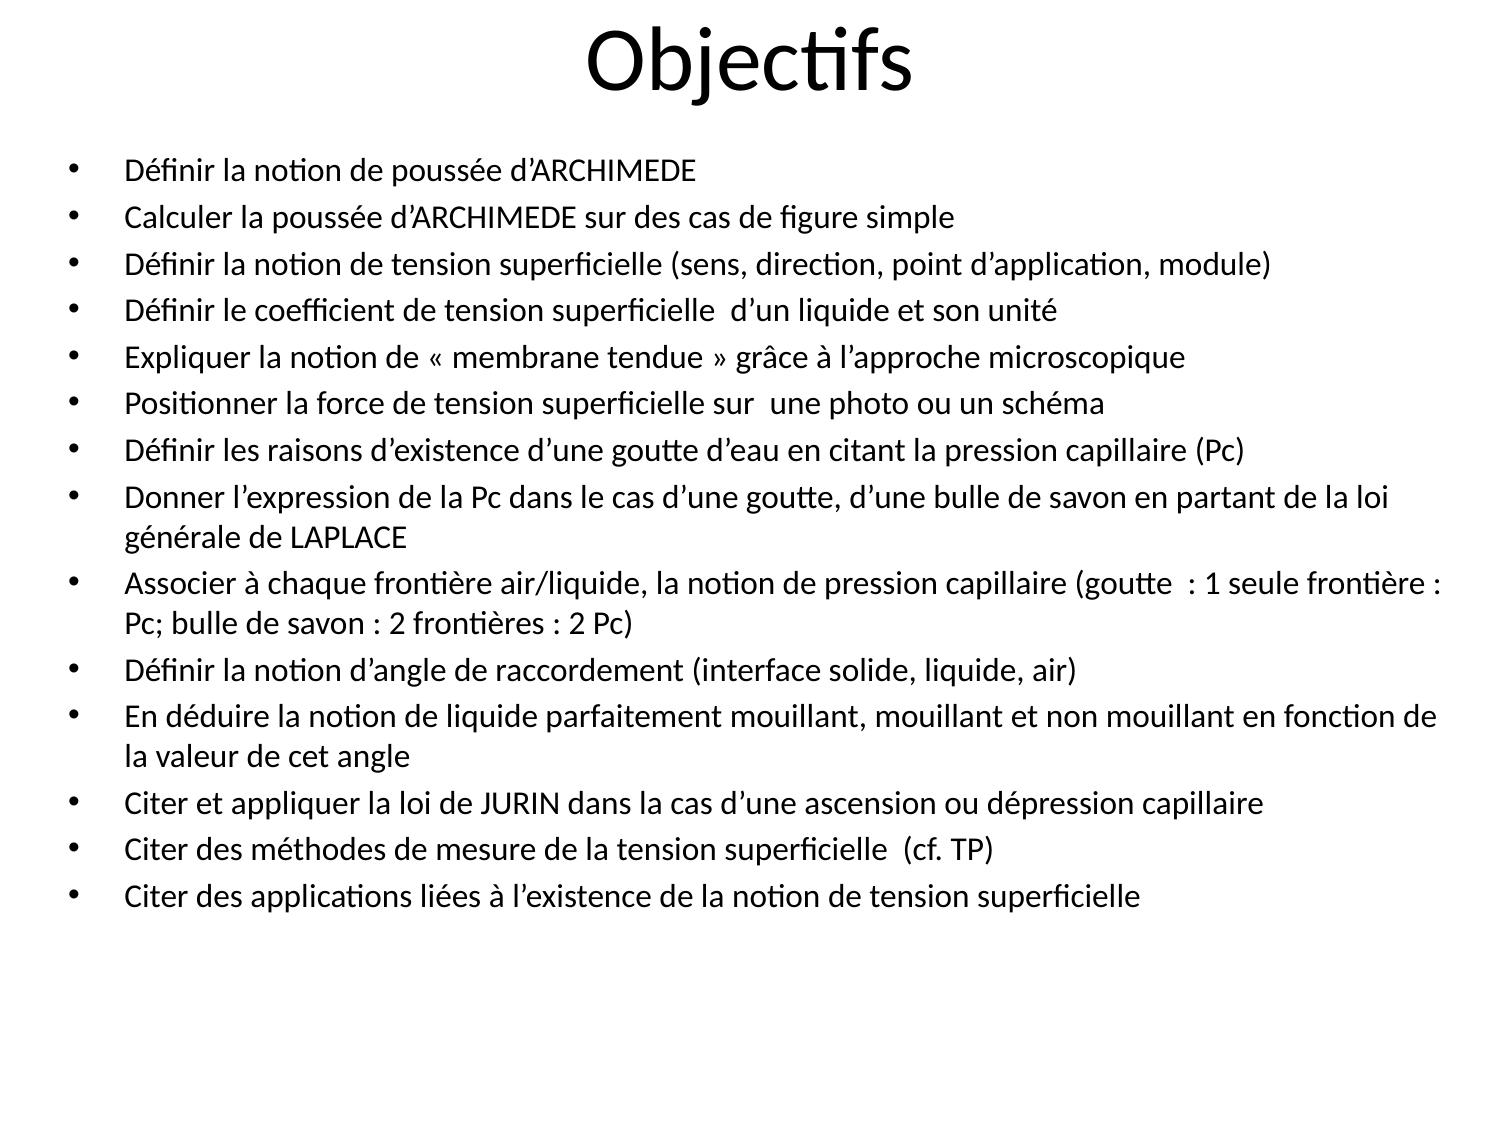

# Objectifs
Définir la notion de poussée d’ARCHIMEDE
Calculer la poussée d’ARCHIMEDE sur des cas de figure simple
Définir la notion de tension superficielle (sens, direction, point d’application, module)
Définir le coefficient de tension superficielle  d’un liquide et son unité
Expliquer la notion de « membrane tendue » grâce à l’approche microscopique
Positionner la force de tension superficielle sur  une photo ou un schéma
Définir les raisons d’existence d’une goutte d’eau en citant la pression capillaire (Pc)
Donner l’expression de la Pc dans le cas d’une goutte, d’une bulle de savon en partant de la loi générale de LAPLACE
Associer à chaque frontière air/liquide, la notion de pression capillaire (goutte  : 1 seule frontière : Pc; bulle de savon : 2 frontières : 2 Pc)
Définir la notion d’angle de raccordement (interface solide, liquide, air)
En déduire la notion de liquide parfaitement mouillant, mouillant et non mouillant en fonction de la valeur de cet angle
Citer et appliquer la loi de JURIN dans la cas d’une ascension ou dépression capillaire
Citer des méthodes de mesure de la tension superficielle  (cf. TP)
Citer des applications liées à l’existence de la notion de tension superficielle